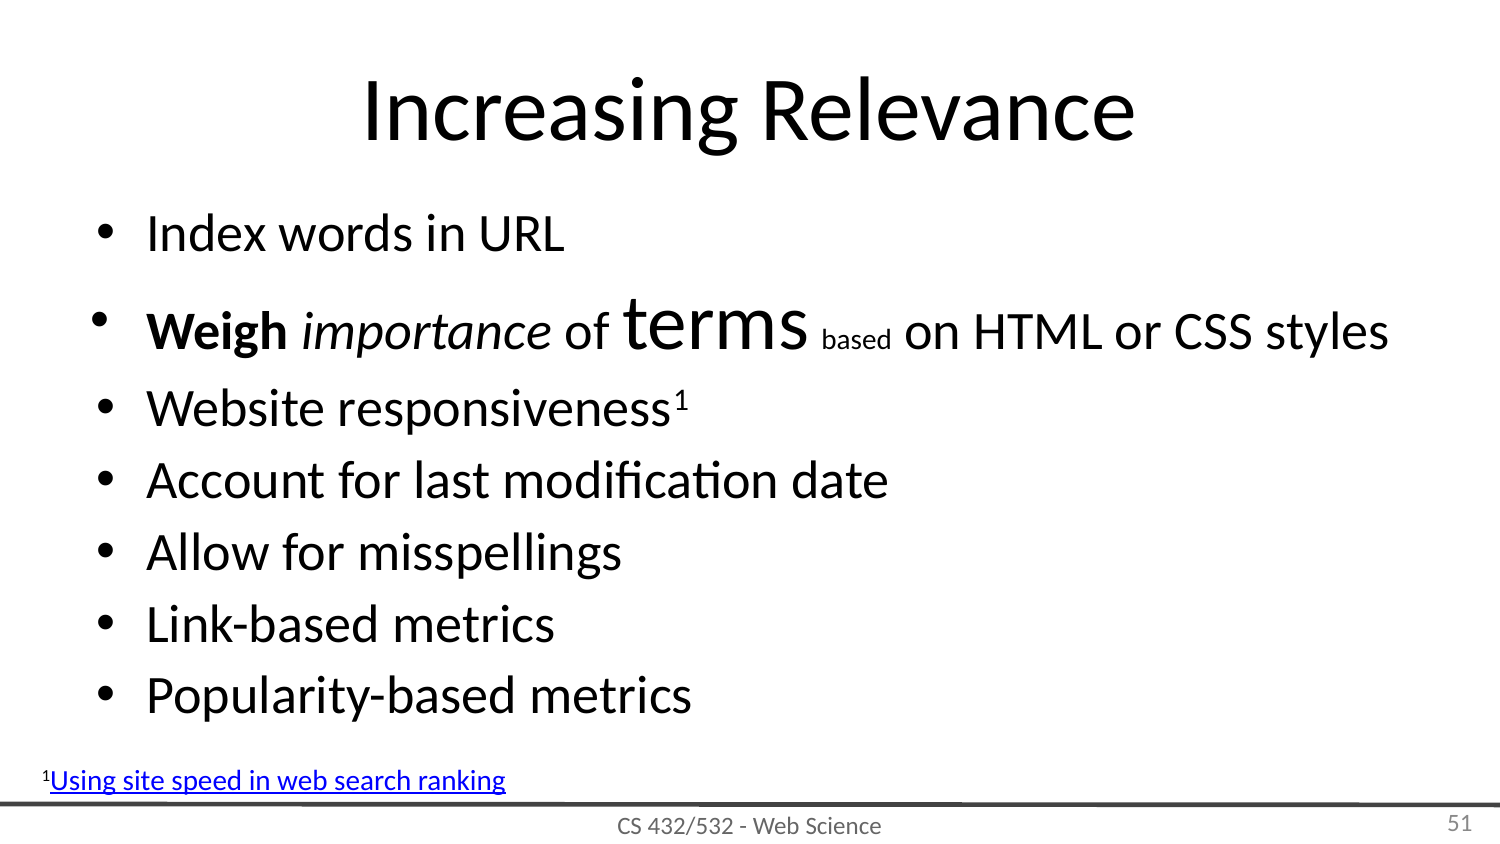

Increasing Relevance
Index words in URL
Weigh importance of terms based on HTML or CSS styles
Website responsiveness1
Account for last modification date
Allow for misspellings
Link-based metrics
Popularity-based metrics
1Using site speed in web search ranking
51